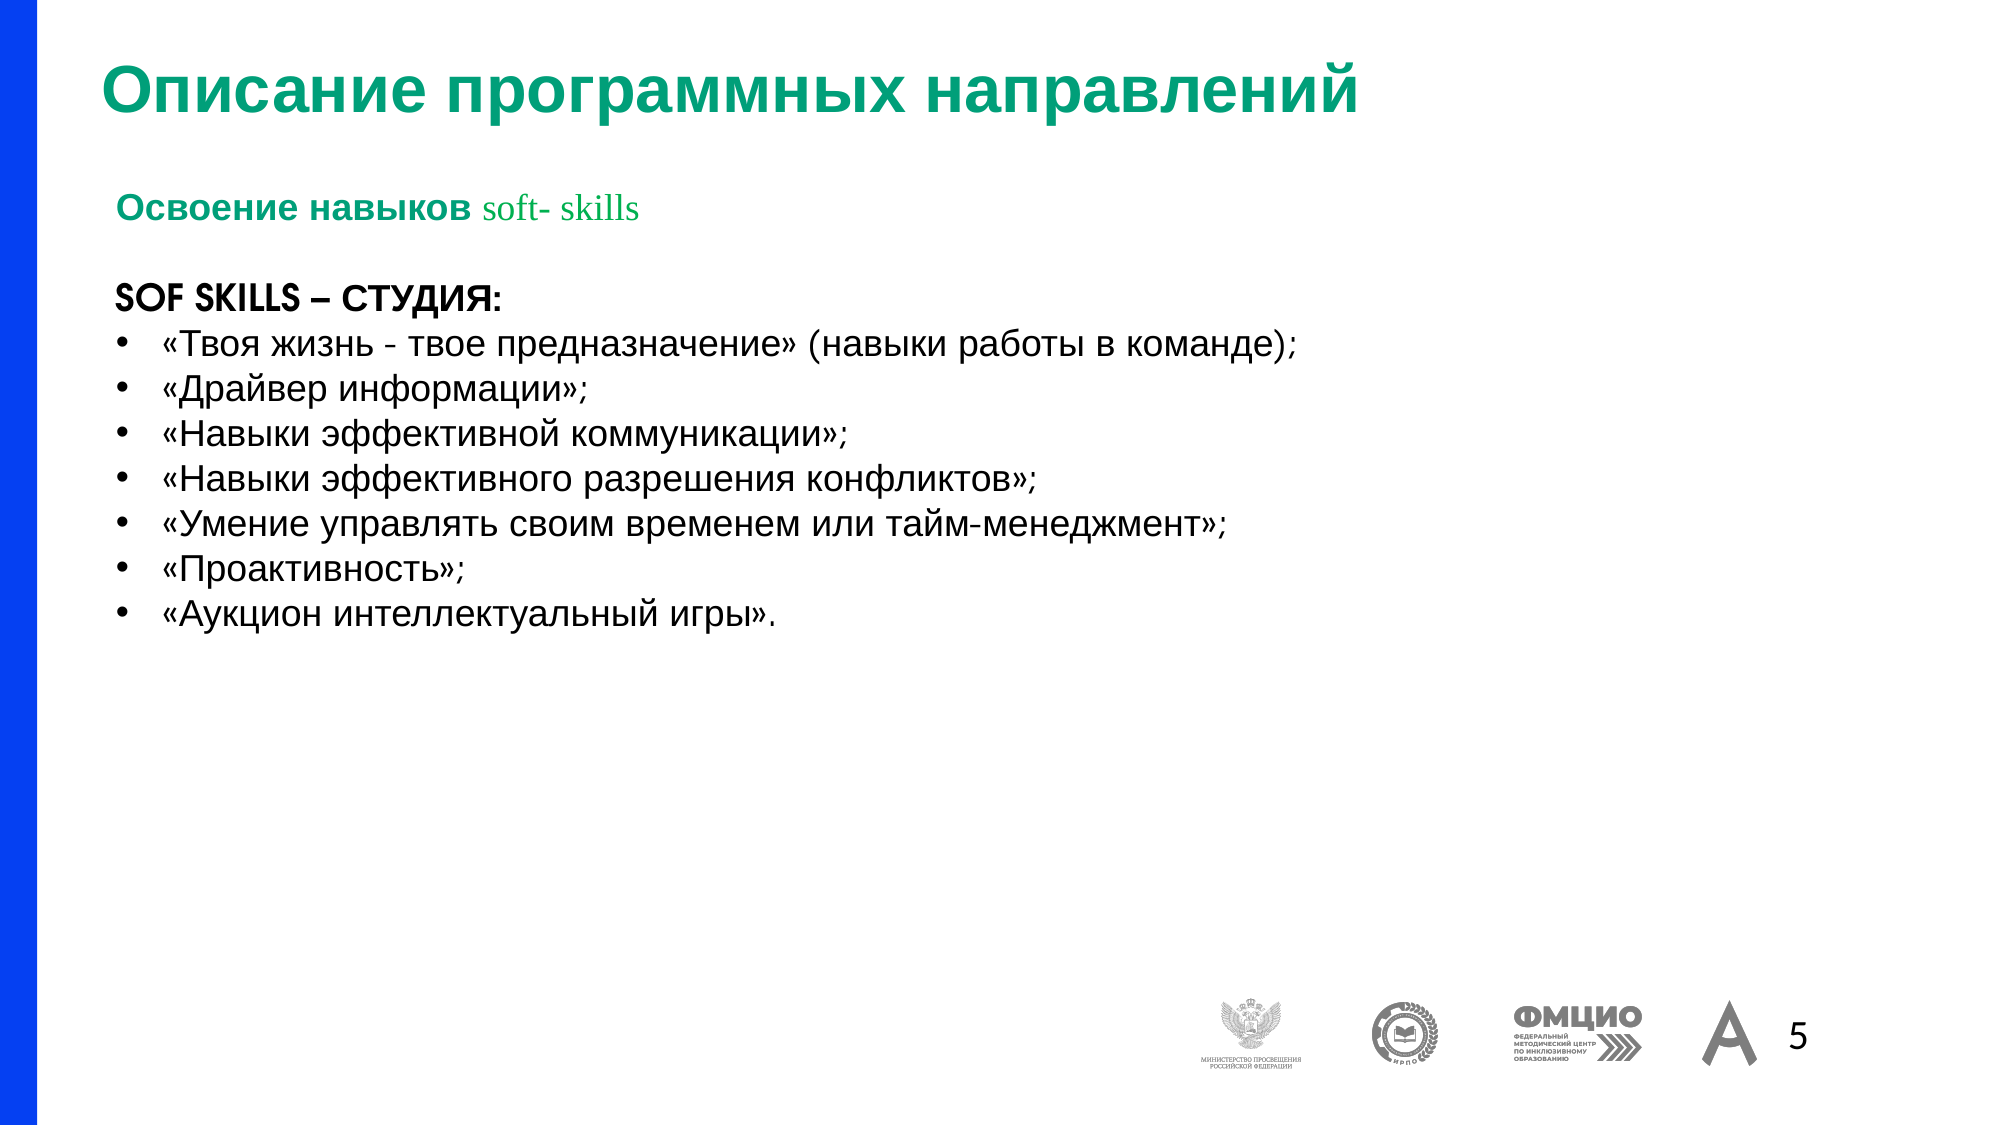

# Описание программных направлений
Освоение навыков soft- skills

SOF SKILLS – СТУДИЯ:
«Твоя жизнь - твое предназначение» (навыки работы в команде);
«Драйвер информации»;
«Навыки эффективной коммуникации»;
«Навыки эффективного разрешения конфликтов»;
«Умение управлять своим временем или тайм-менеджмент»;
«Проактивность»;
«Аукцион интеллектуальный игры».